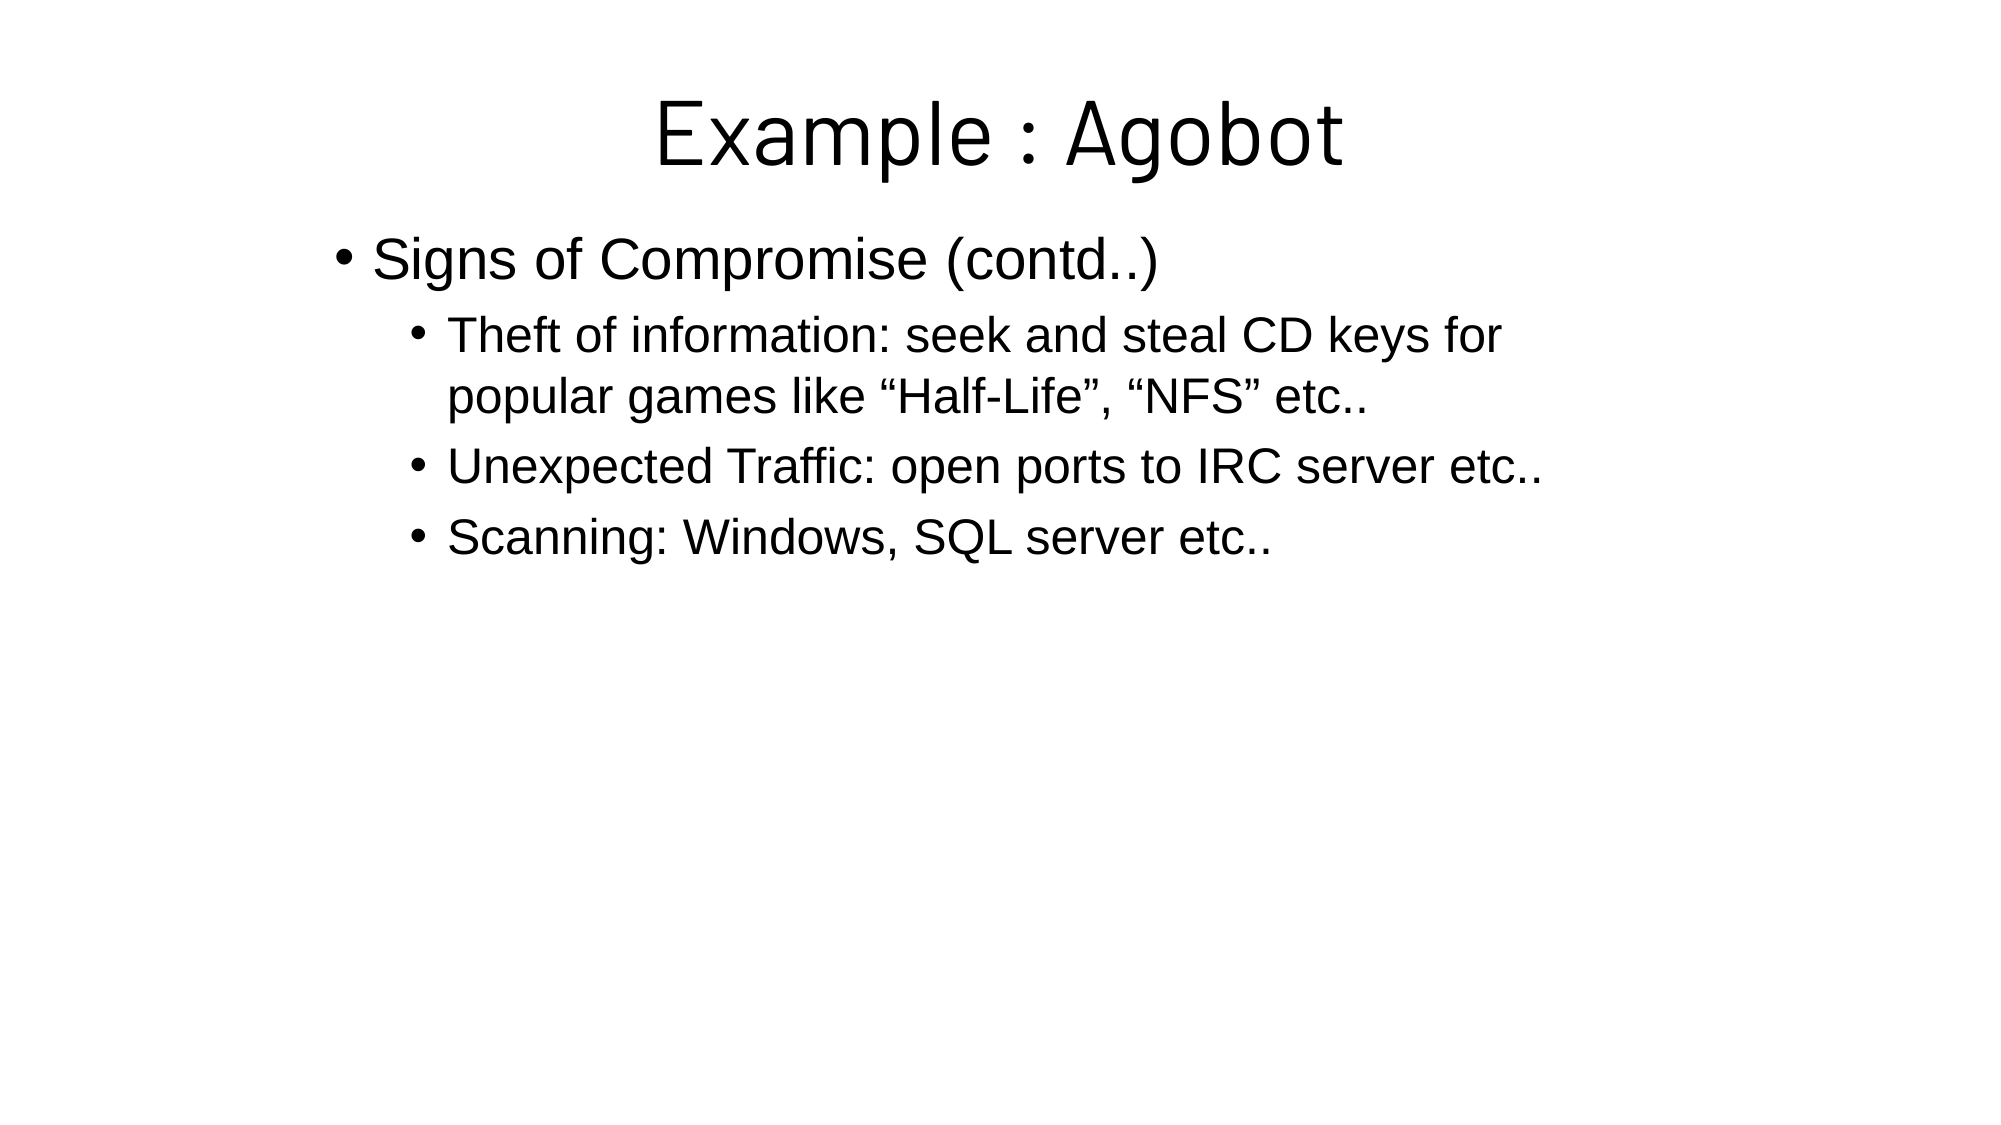

# Example : Agobot
Signs of Compromise (contd..)
Theft of information: seek and steal CD keys for popular games like “Half-Life”, “NFS” etc..
Unexpected Traffic: open ports to IRC server etc..
Scanning: Windows, SQL server etc..